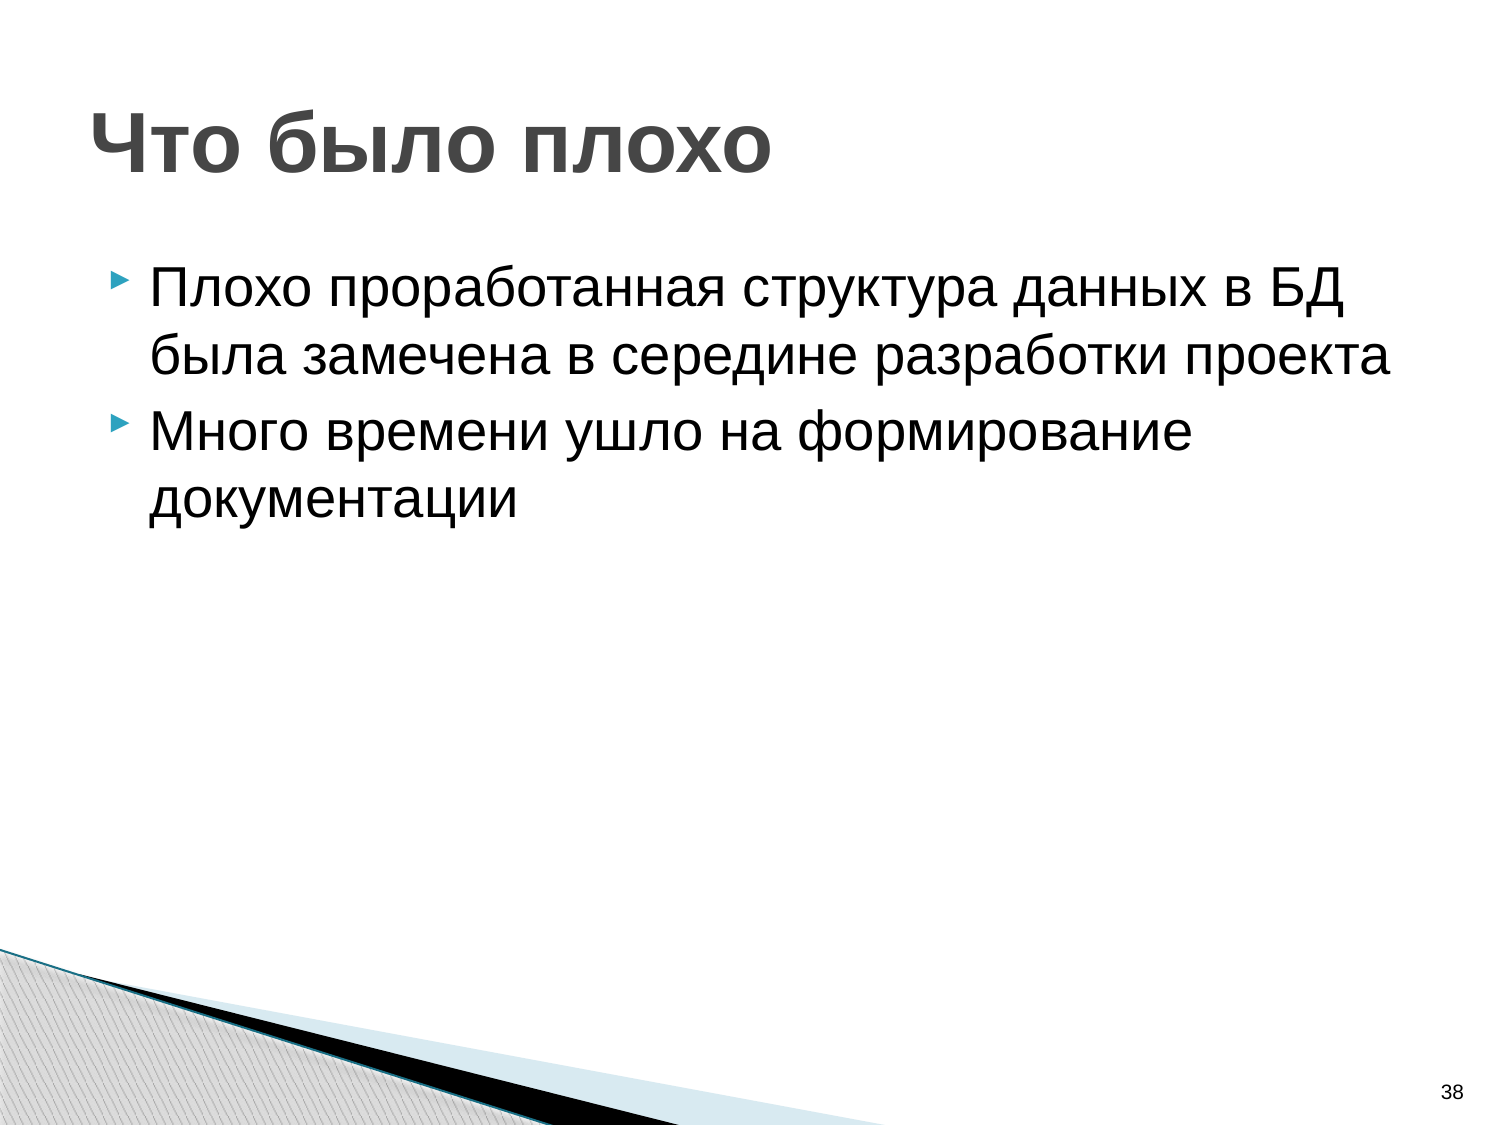

# Что было плохо
Плохо проработанная структура данных в БД была замечена в середине разработки проекта
Много времени ушло на формирование документации

38